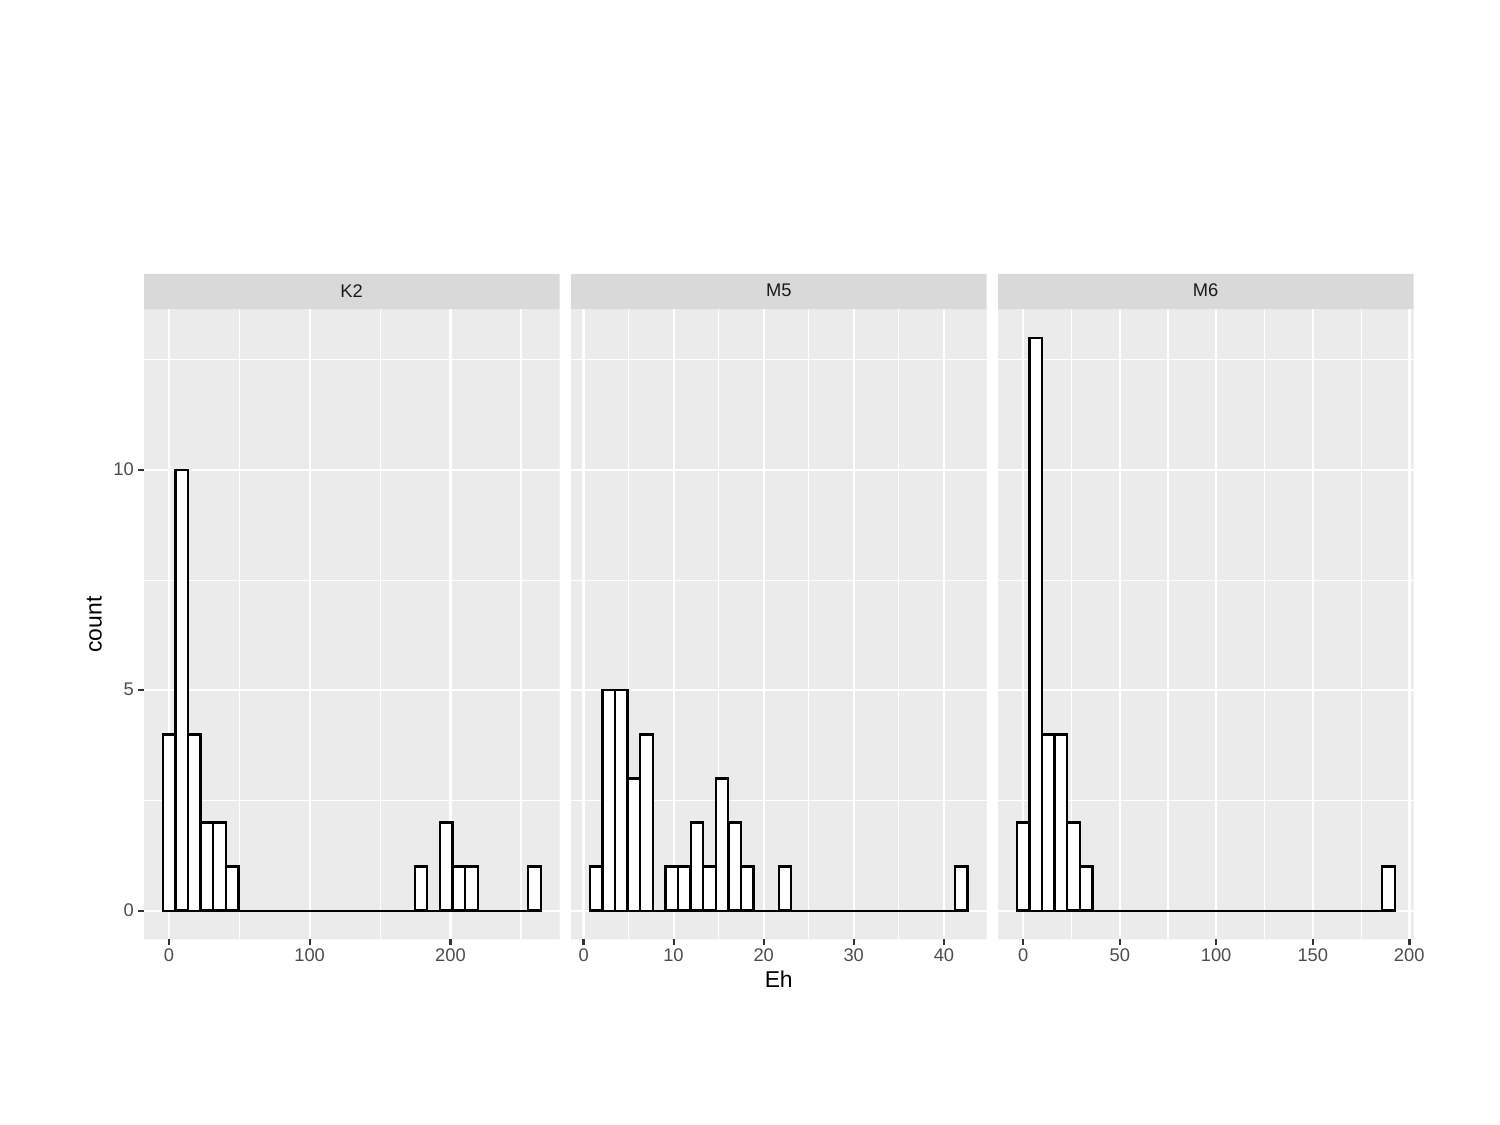

M6
M5
K2

10

count
5

0

30
0
100
200
0
10
20
40
0
50
100
150
200
Eh